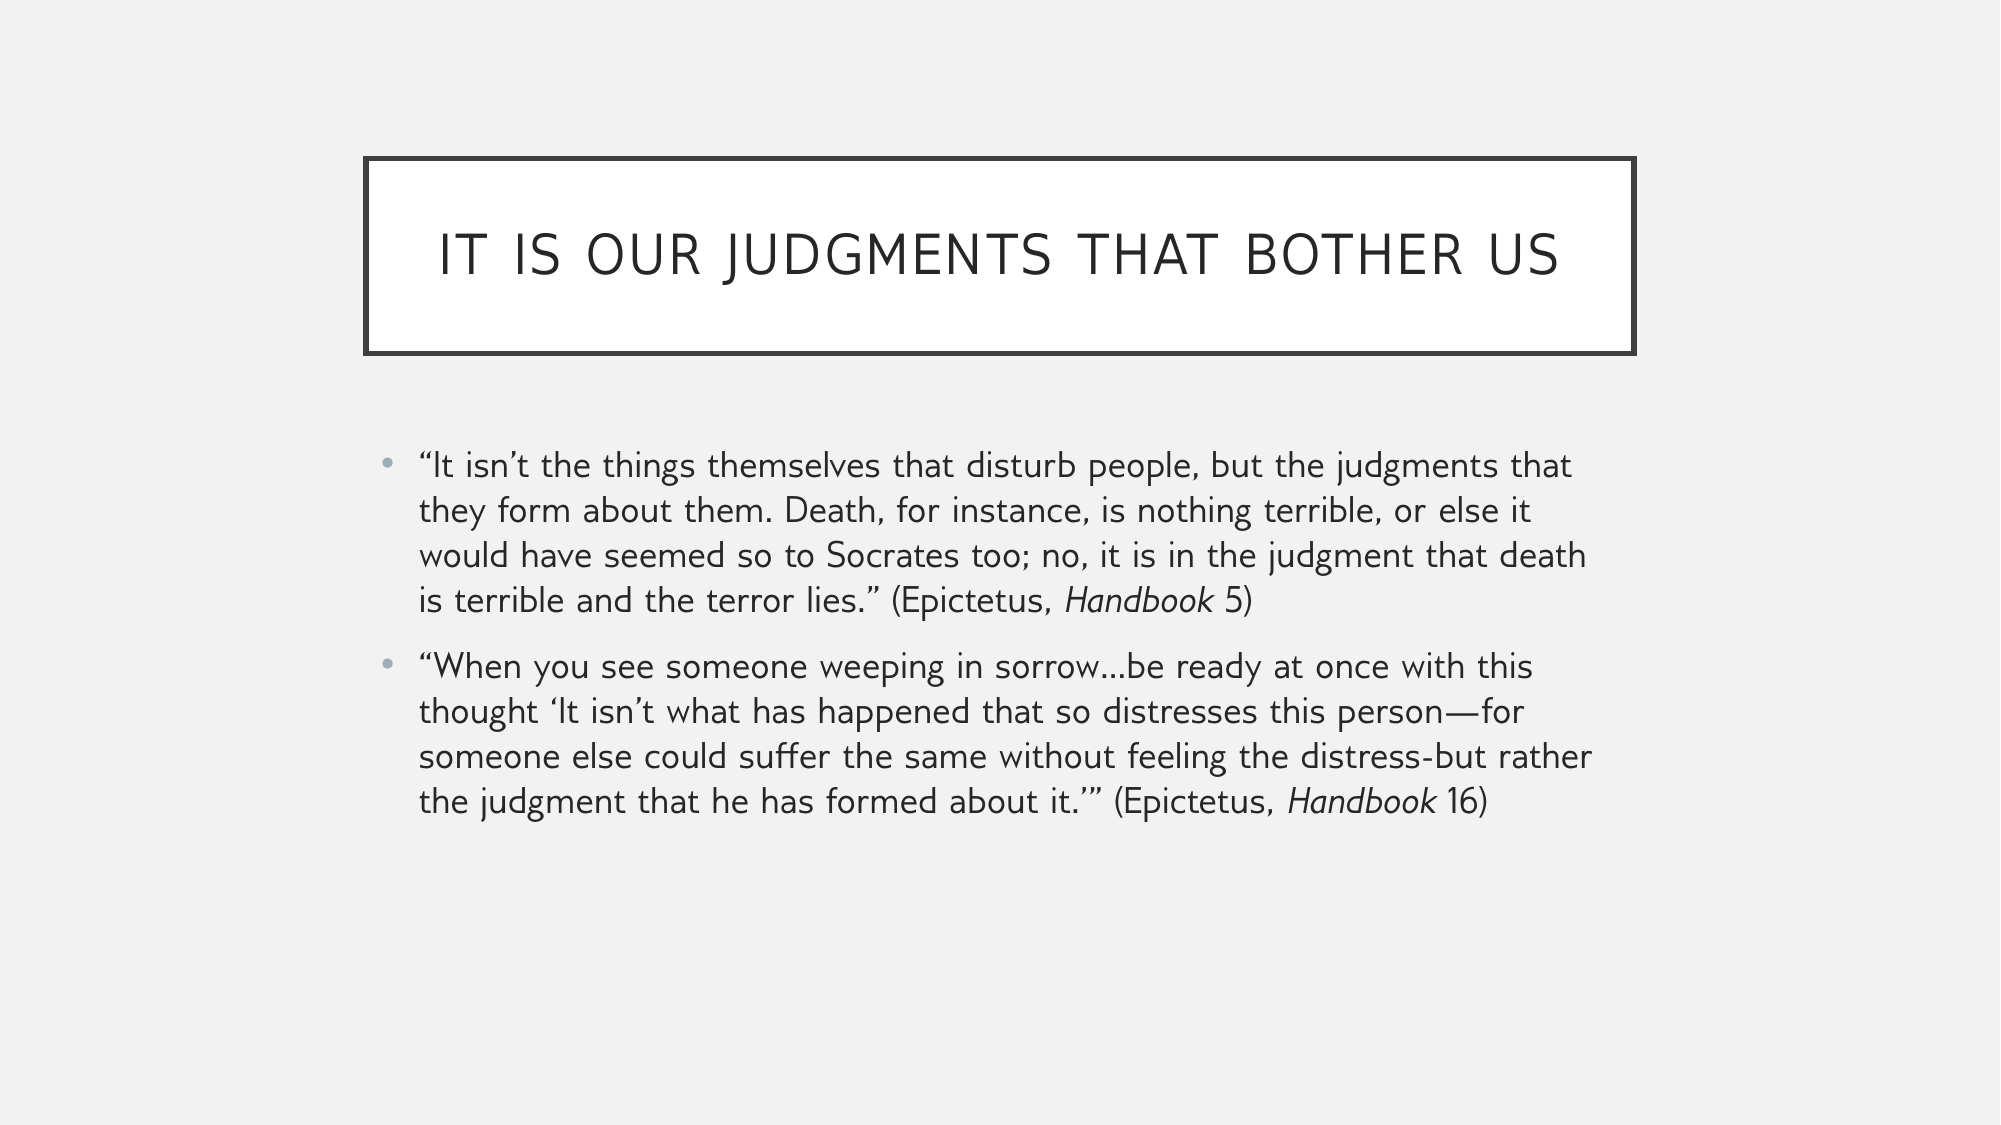

# It is our judgments that bother us
“It isn’t the things themselves that disturb people, but the judgments that they form about them. Death, for instance, is nothing terrible, or else it would have seemed so to Socrates too; no, it is in the judgment that death is terrible and the terror lies.” (Epictetus, Handbook 5)
“When you see someone weeping in sorrow…be ready at once with this thought ‘It isn’t what has happened that so distresses this person—for someone else could suffer the same without feeling the distress-but rather the judgment that he has formed about it.’” (Epictetus, Handbook 16)